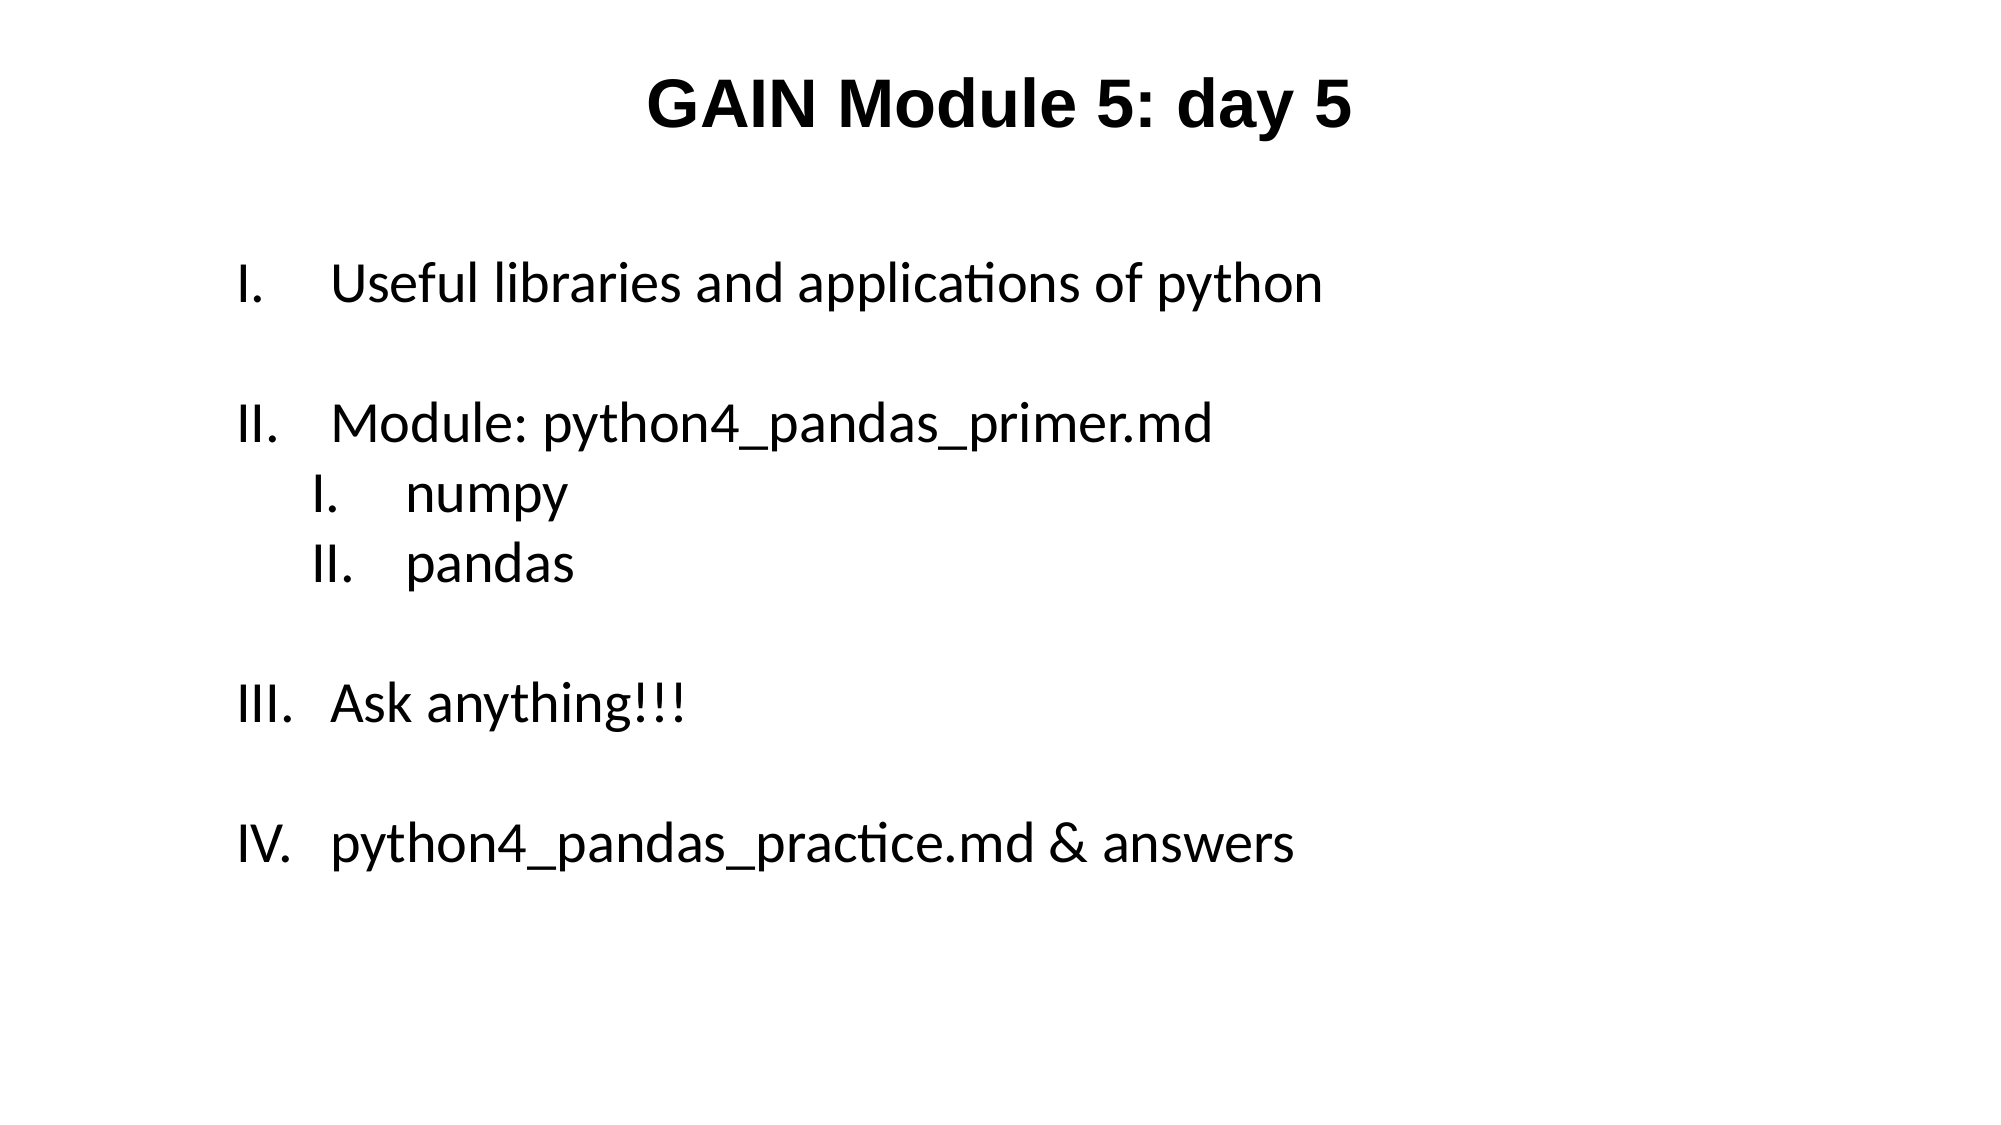

GAIN Module 5: day 5
Useful libraries and applications of python

Module: python4_pandas_primer.md
numpy
pandas

Ask anything!!!

python4_pandas_practice.md & answers